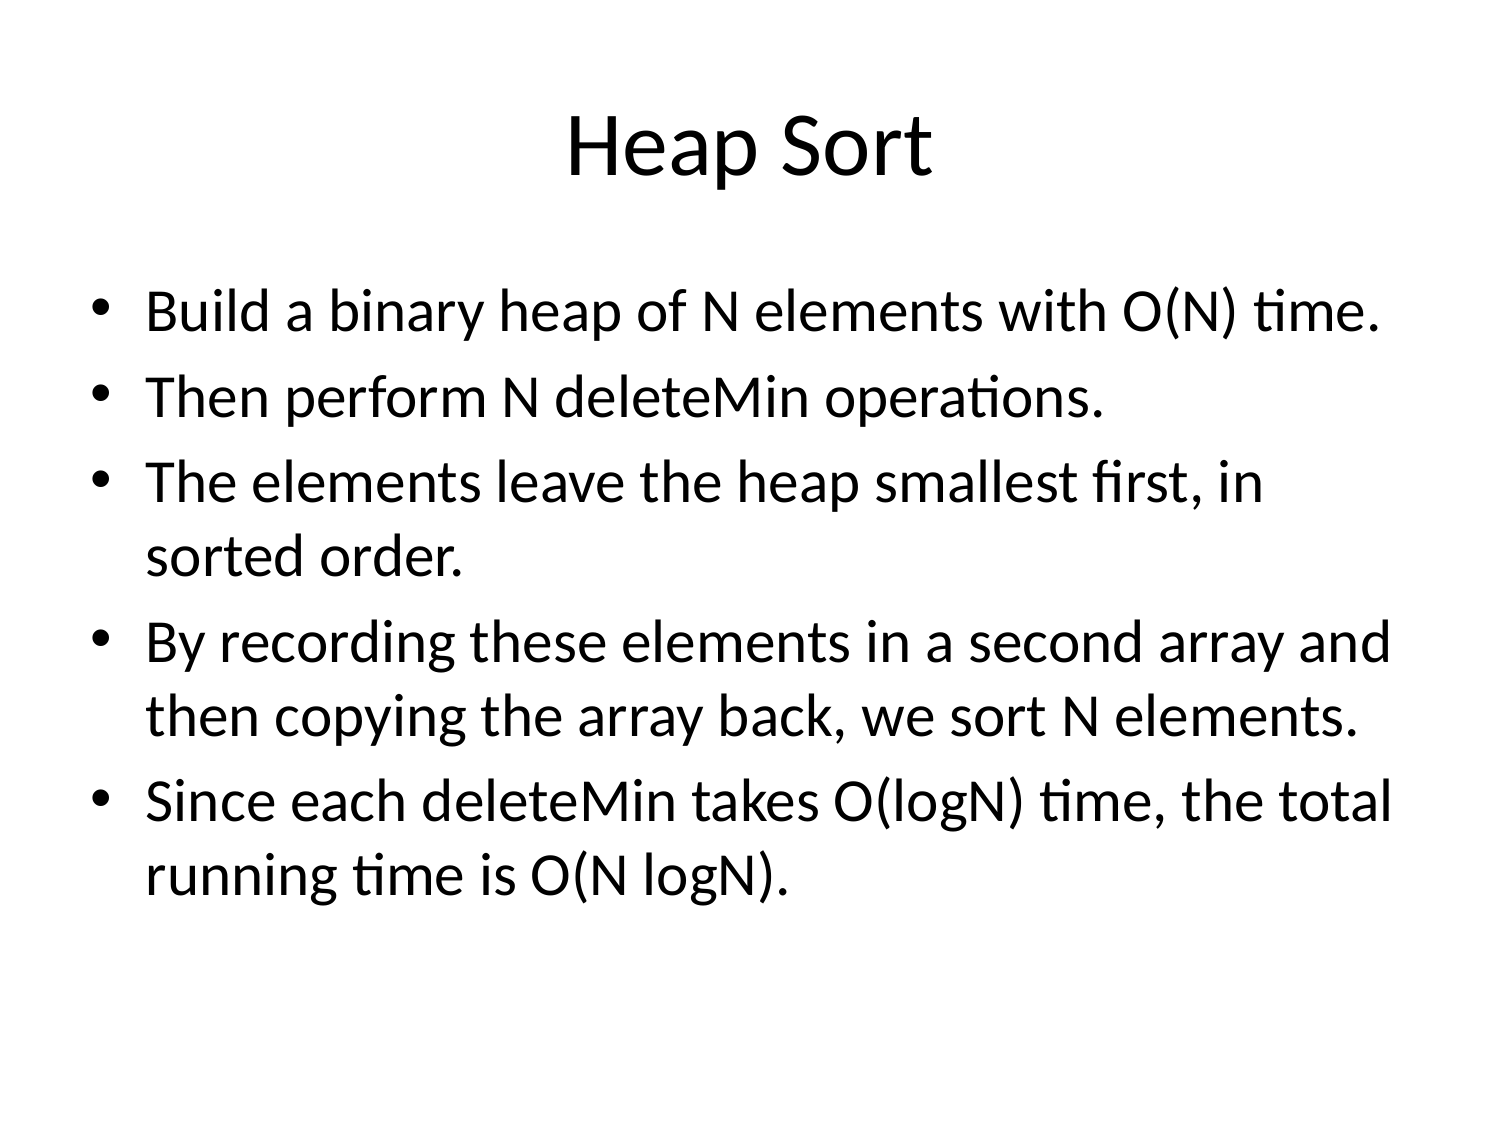

# Heap Sort
Build a binary heap of N elements with O(N) time.
Then perform N deleteMin operations.
The elements leave the heap smallest first, in sorted order.
By recording these elements in a second array and then copying the array back, we sort N elements.
Since each deleteMin takes O(logN) time, the total running time is O(N logN).